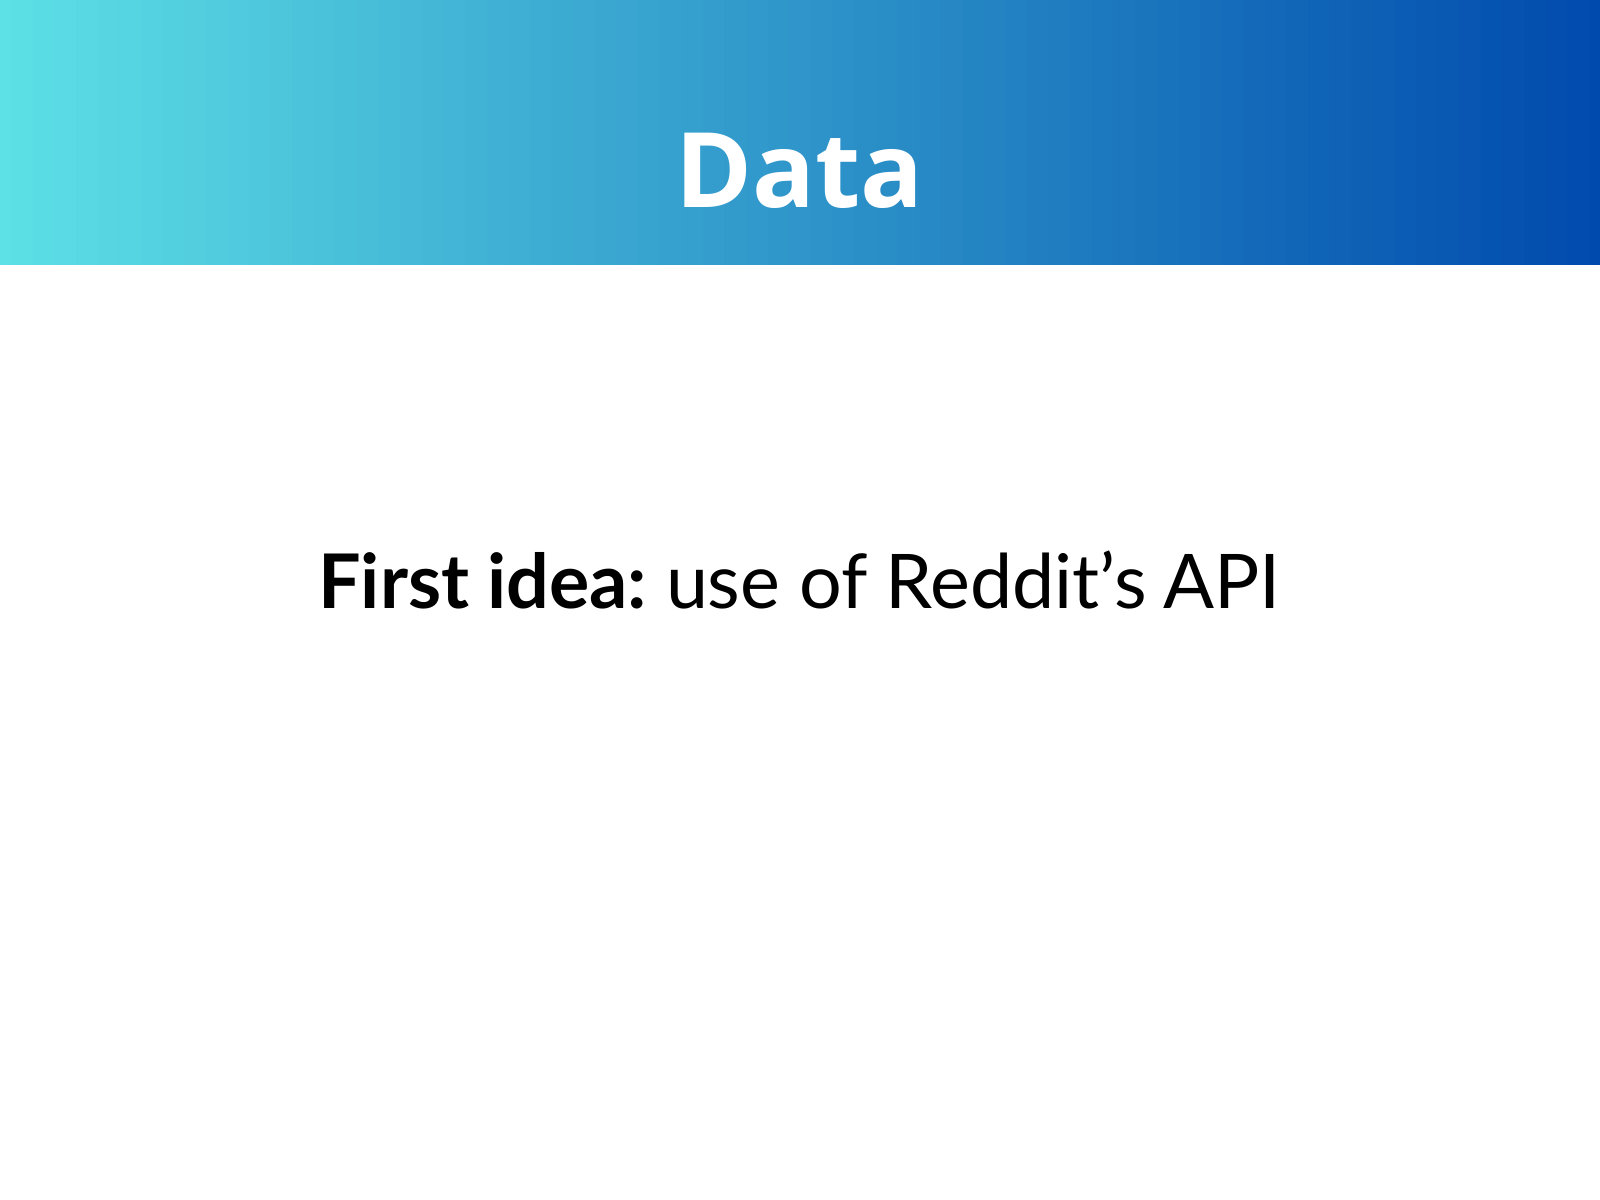

Data Collection
Dataset
First idea: use of Reddit’s API